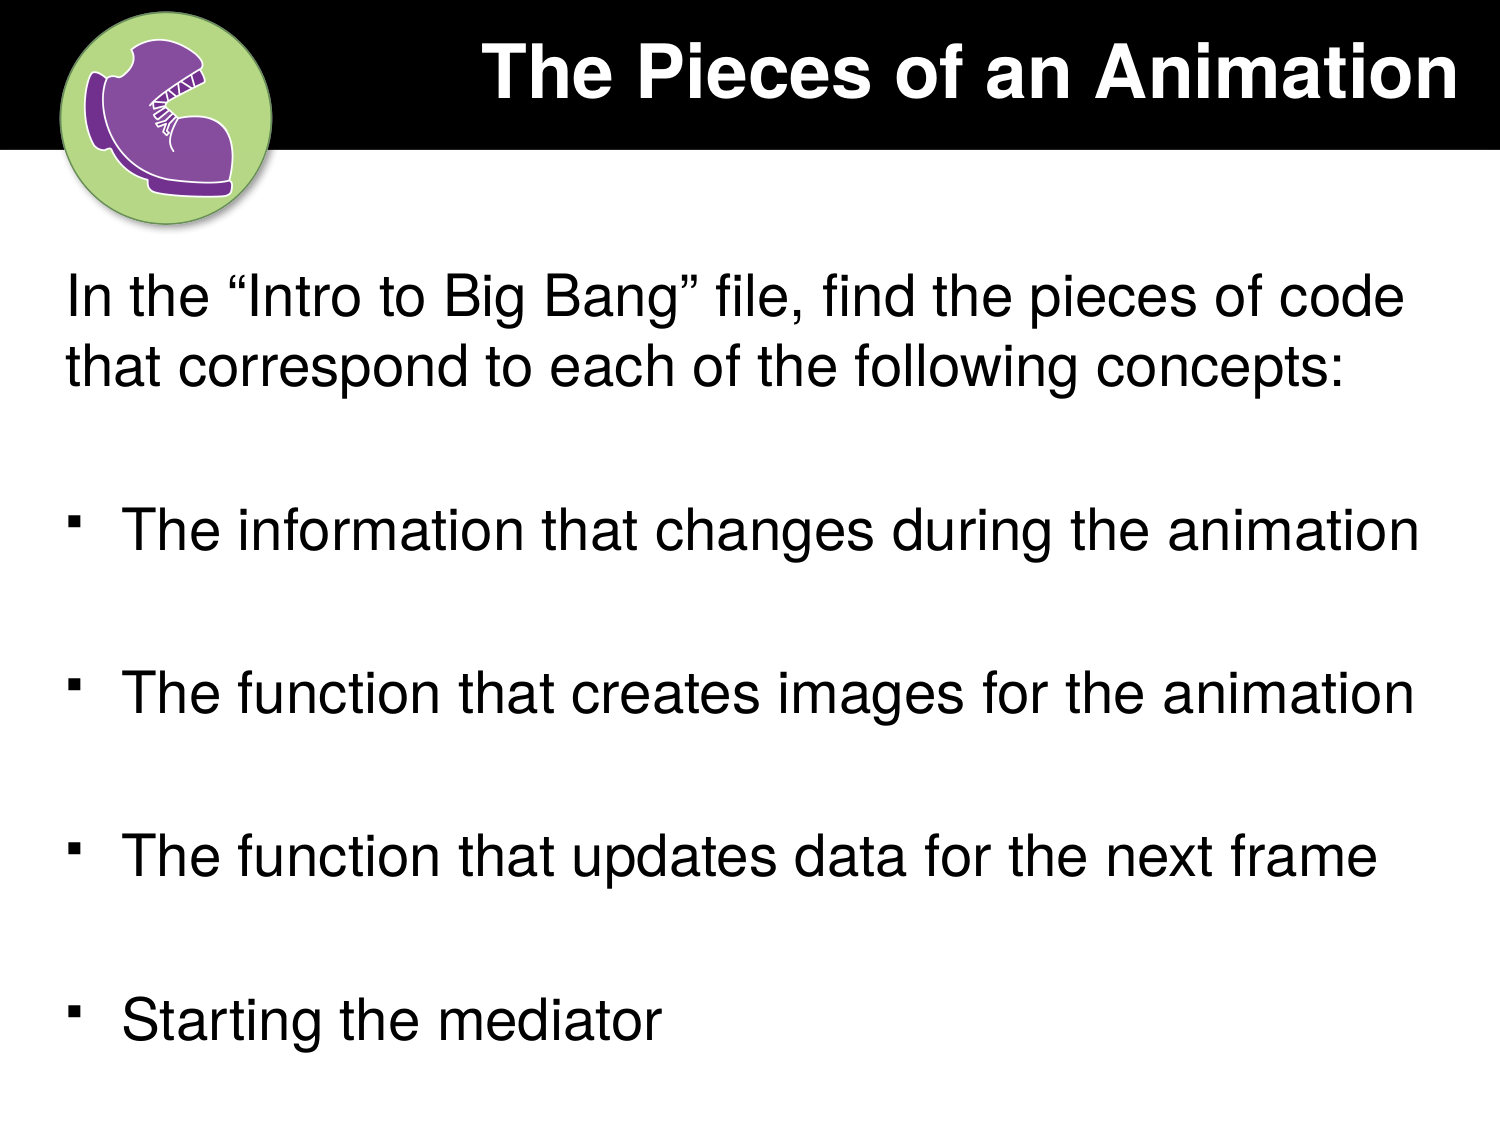

# The Pieces of an Animation

In the “Intro to Big Bang” file, find the pieces of code that correspond to each of the following concepts:

The information that changes during the animation

The function that creates images for the animation

The function that updates data for the next frame

Starting the mediator